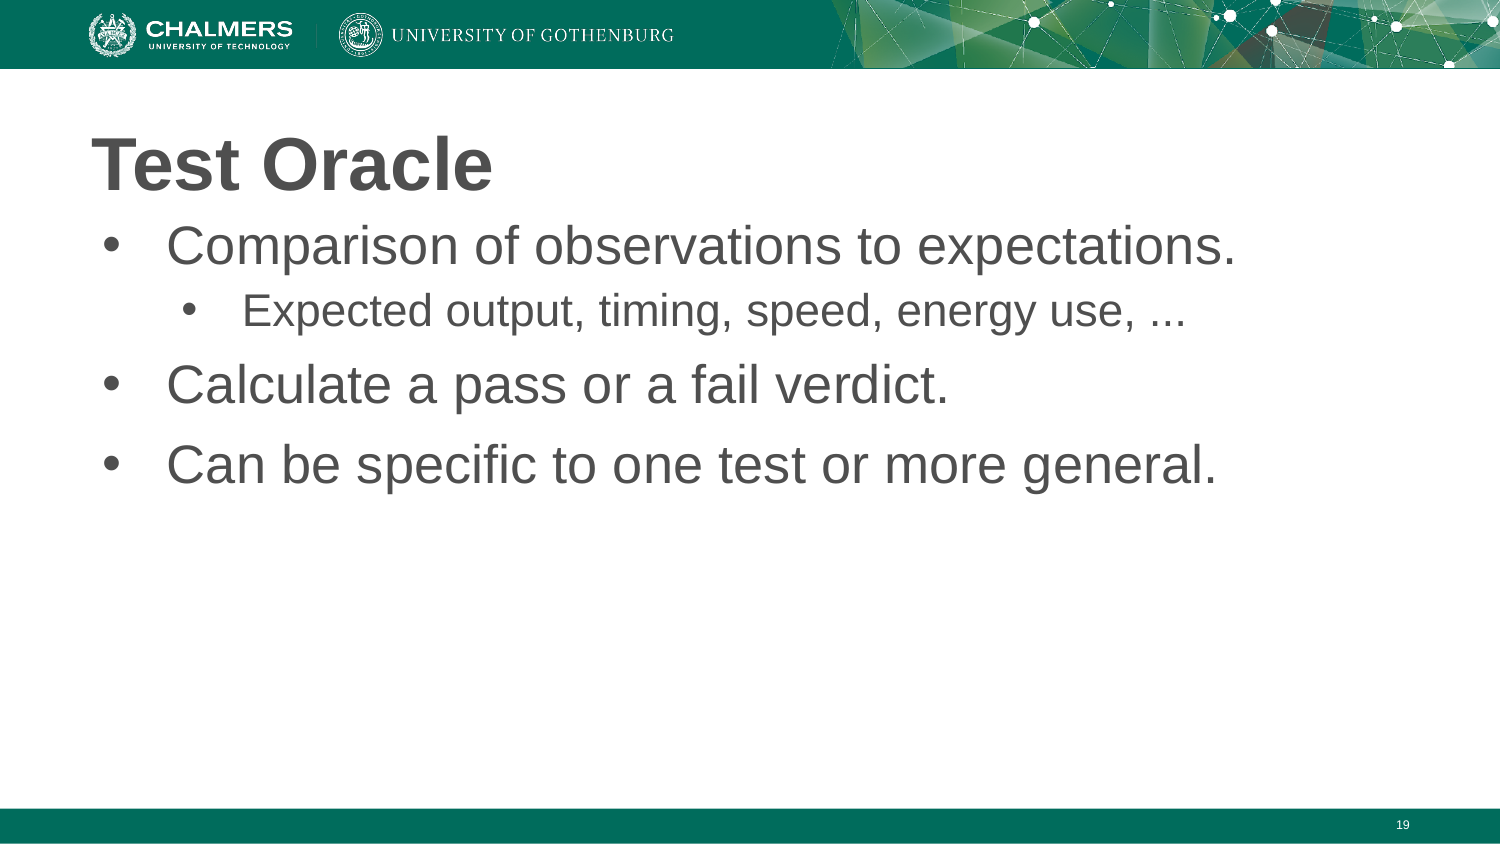

# Test Oracle
Comparison of observations to expectations.
Expected output, timing, speed, energy use, ...
Calculate a pass or a fail verdict.
Can be specific to one test or more general.
19